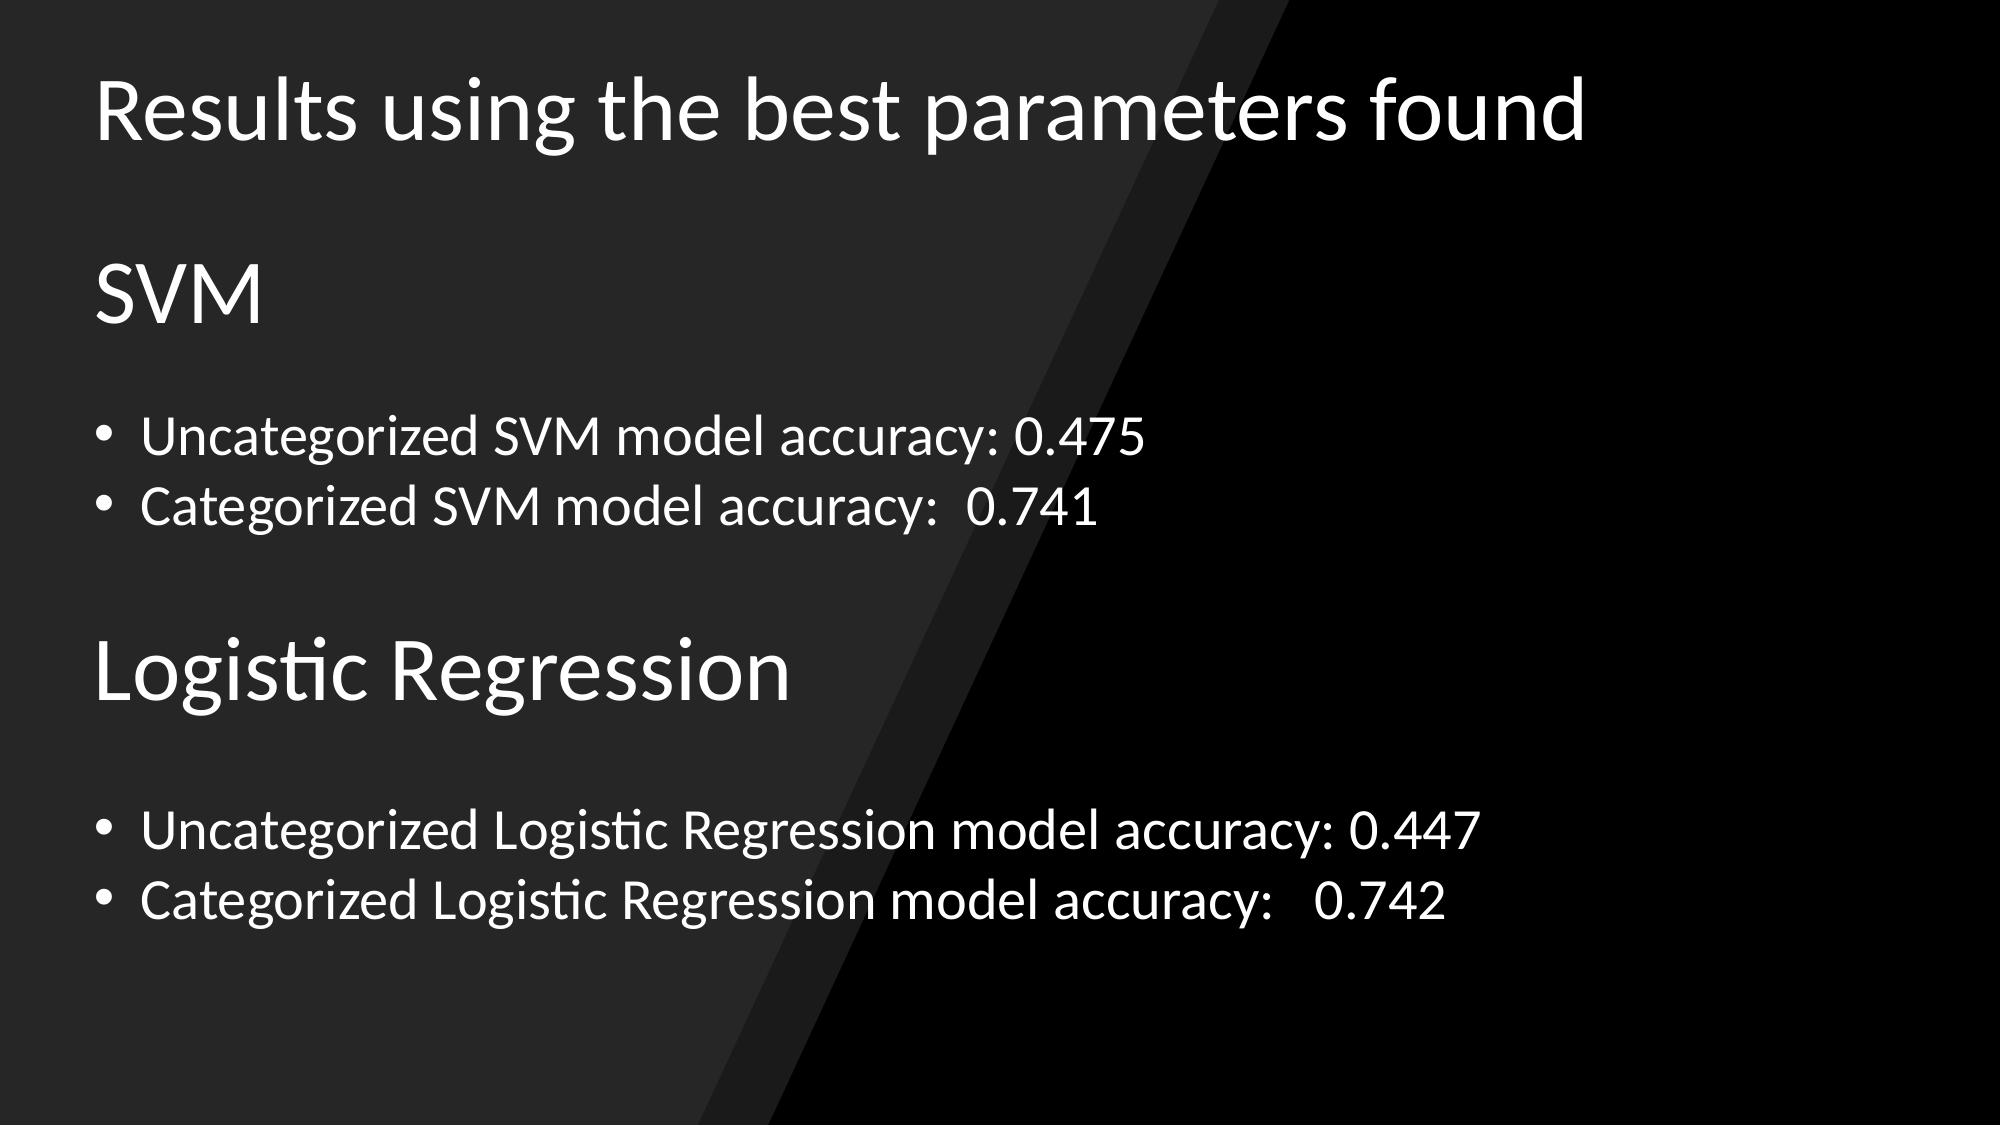

# Results using the best parameters found
SVM
Uncategorized SVM model accuracy: 0.475
Categorized SVM model accuracy:  0.741
Logistic Regression
Uncategorized Logistic Regression model accuracy: 0.447
Categorized Logistic Regression model accuracy:   0.742